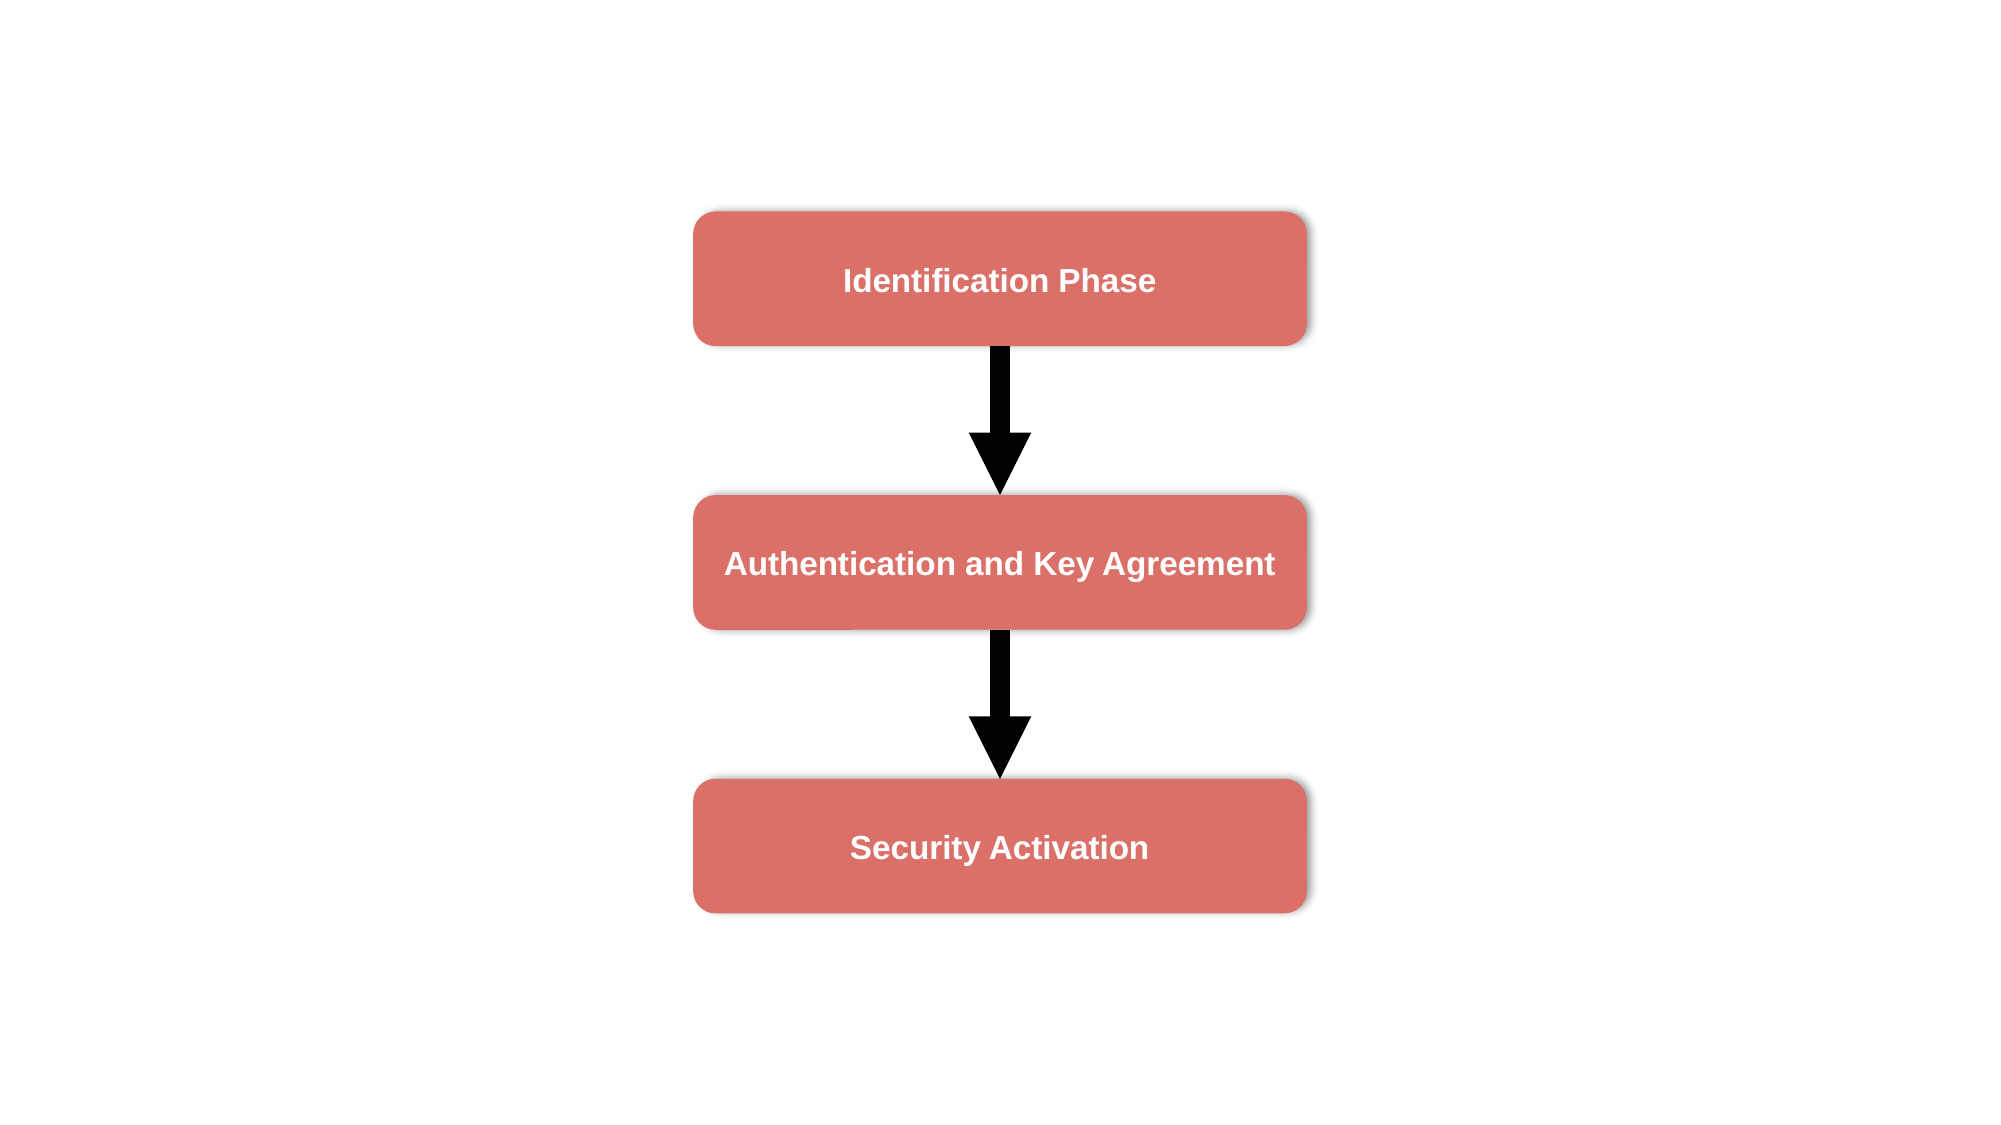

Identification Phase
Authentication and Key Agreement
Security Activation